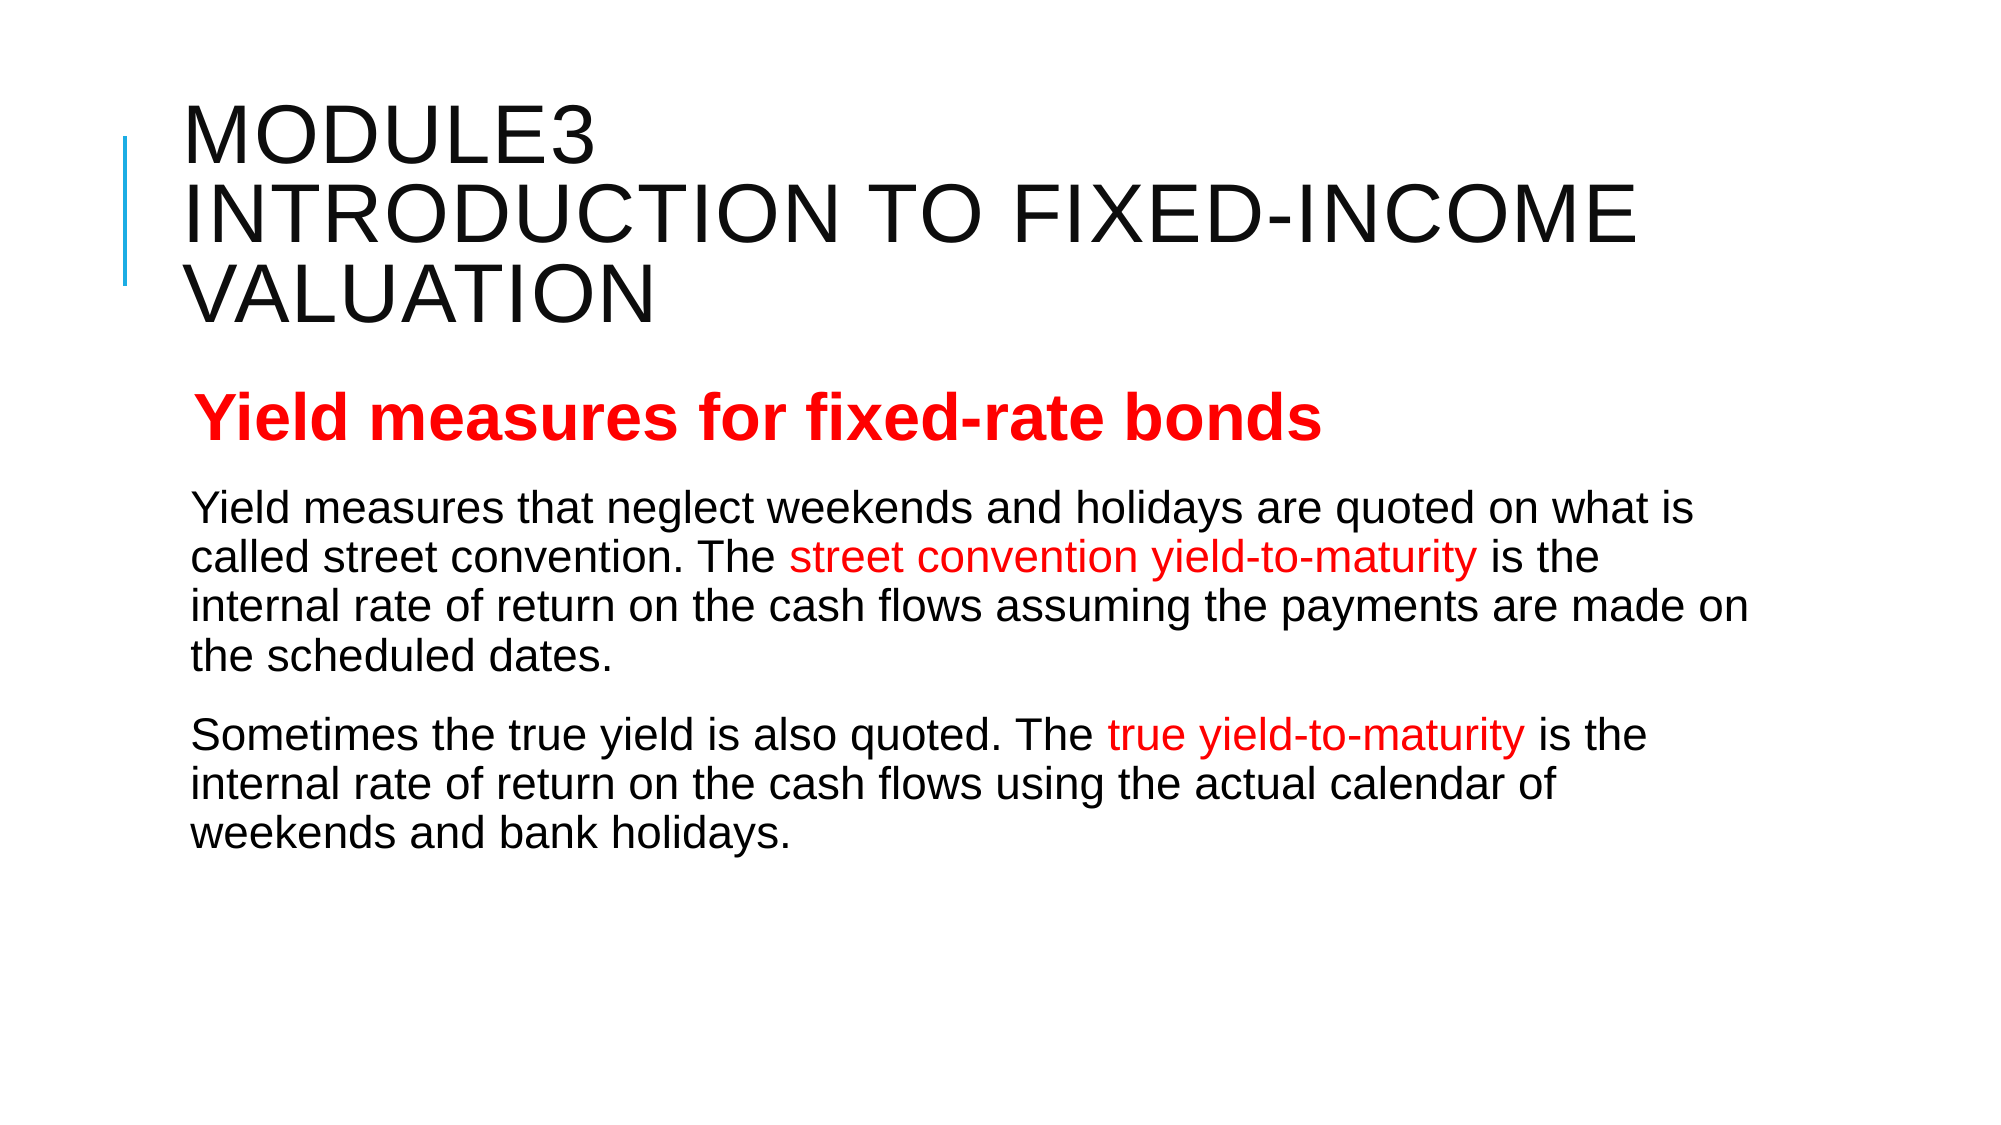

# Module3 Introduction to fixed-income valuation
Yield measures for fixed-rate bonds
Yield measures that neglect weekends and holidays are quoted on what is called street convention. The street convention yield-to-maturity is the internal rate of return on the cash flows assuming the payments are made on the scheduled dates.
Sometimes the true yield is also quoted. The true yield-to-maturity is the internal rate of return on the cash flows using the actual calendar of weekends and bank holidays.